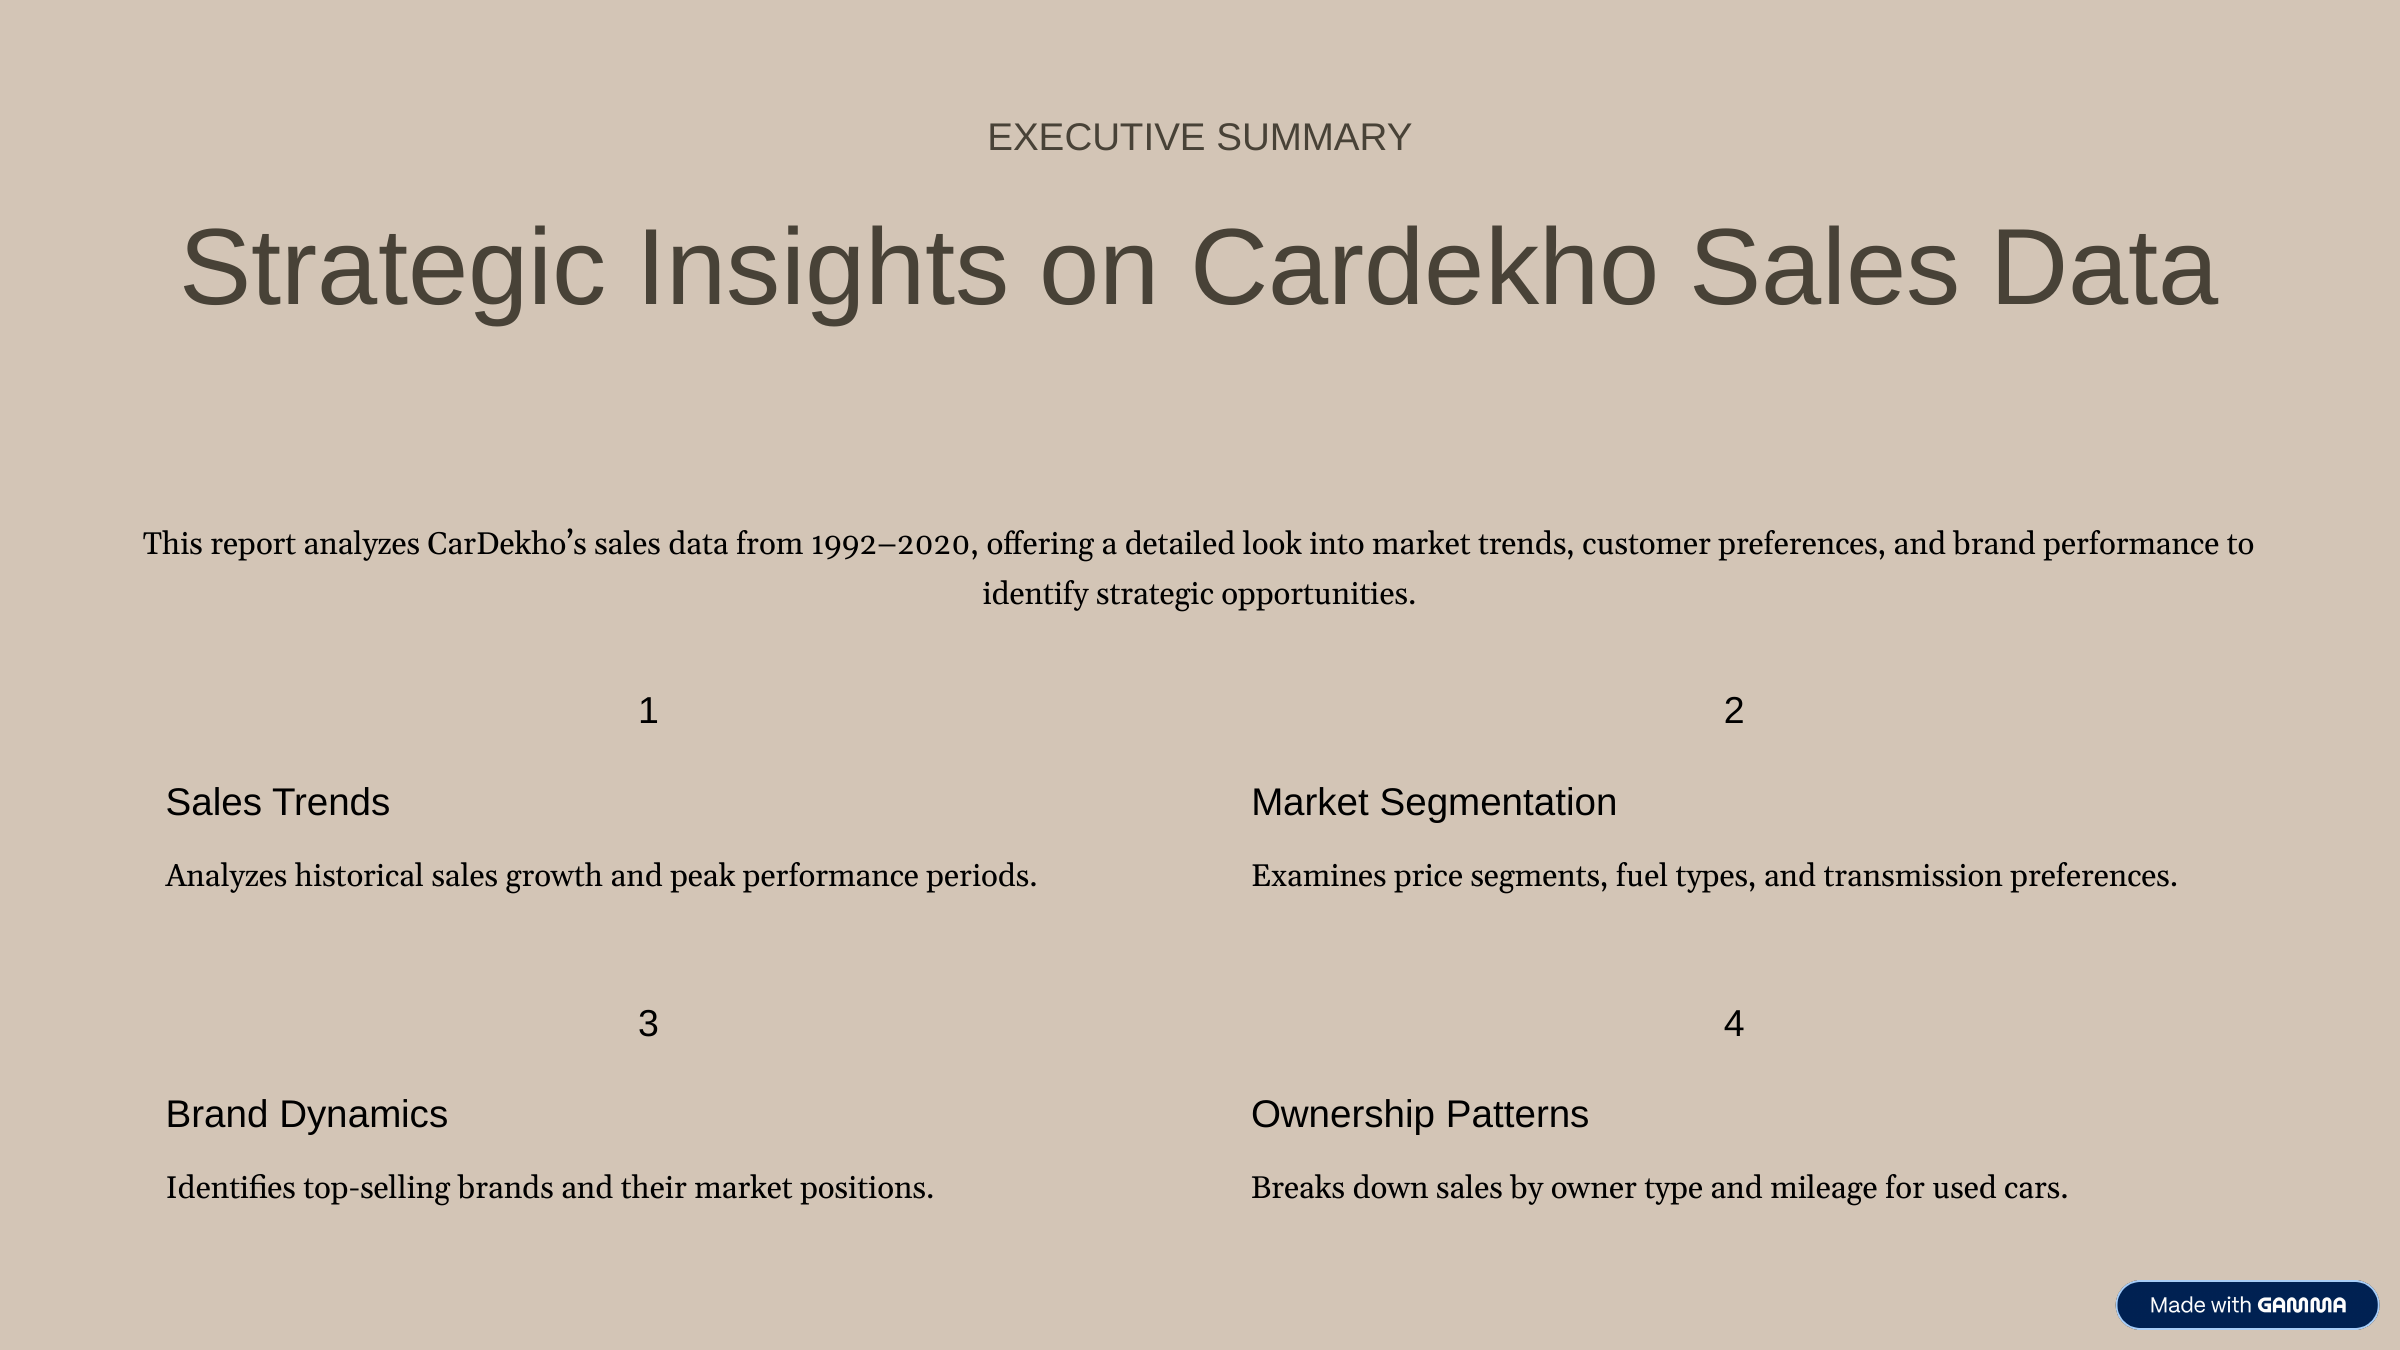

EXECUTIVE SUMMARY
Strategic Insights on Cardekho Sales Data
This report analyzes CarDekho’s sales data from 1992–2020, offering a detailed look into market trends, customer preferences, and brand performance to identify strategic opportunities.

1
2

Sales Trends
Market Segmentation
Analyzes historical sales growth and peak performance periods.
Examines price segments, fuel types, and transmission preferences.

3
4

Brand Dynamics
Ownership Patterns
Identifies top-selling brands and their market positions.
Breaks down sales by owner type and mileage for used cars.